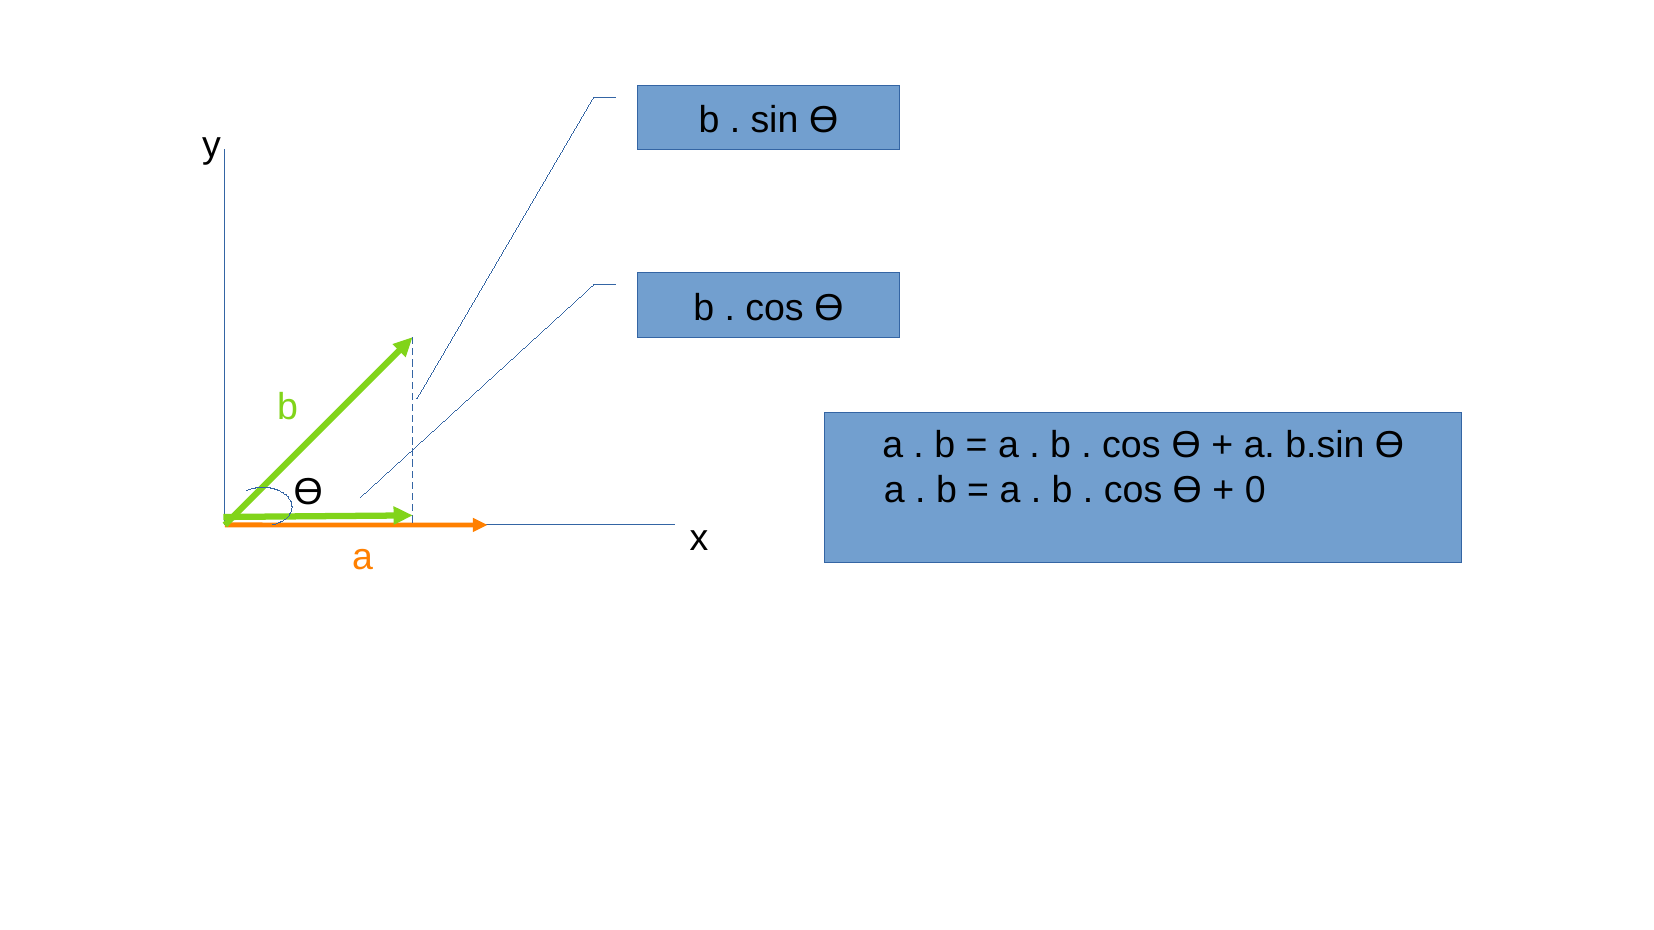

b . sin ϴ
y

b . cos ϴ

b
a . b = a . b . cos ϴ + a. b.sin ϴ
a . b = a . b . cos ϴ + 0

ϴ

x

a